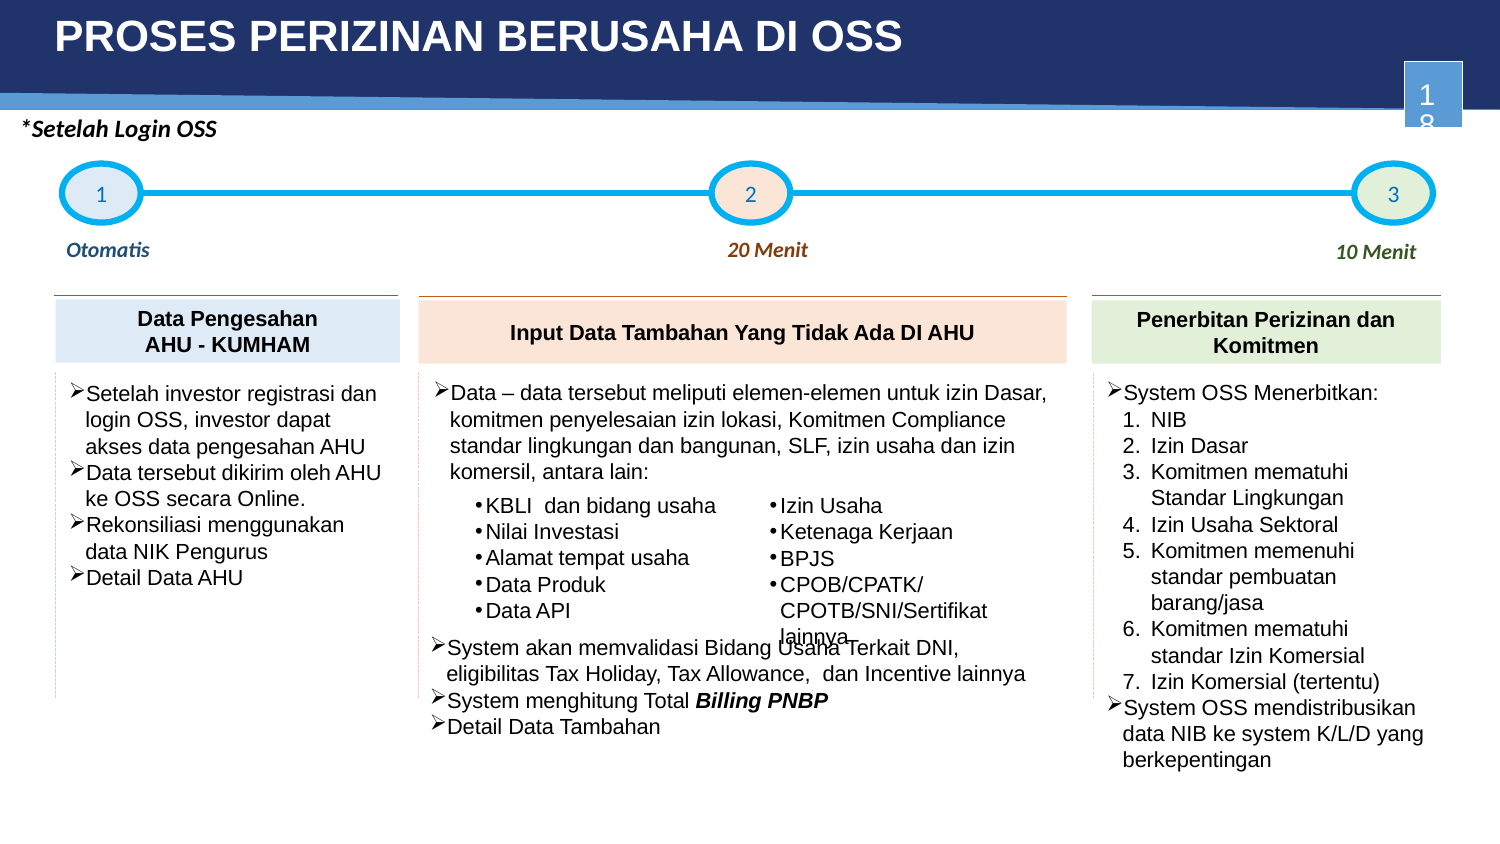

# PROSES PERIZINAN BERUSAHA DI OSS
18
*Setelah Login OSS
1
2
3
Otomatis
20 Menit
10 Menit
Data Pengesahan
AHU - KUMHAM
Input Data Tambahan Yang Tidak Ada DI AHU
Penerbitan Perizinan dan Komitmen
System OSS Menerbitkan:
NIB
Izin Dasar
Komitmen mematuhi Standar Lingkungan
Izin Usaha Sektoral
Komitmen memenuhi standar pembuatan barang/jasa
Komitmen mematuhi standar Izin Komersial
Izin Komersial (tertentu)
System OSS mendistribusikan data NIB ke system K/L/D yang berkepentingan

Data – data tersebut meliputi elemen-elemen untuk izin Dasar, komitmen penyelesaian izin lokasi, Komitmen Compliance standar lingkungan dan bangunan, SLF, izin usaha dan izin komersil, antara lain:
Setelah investor registrasi dan login OSS, investor dapat akses data pengesahan AHU
Data tersebut dikirim oleh AHU ke OSS secara Online.
Rekonsiliasi menggunakan data NIK Pengurus
Detail Data AHU
KBLI  dan bidang usaha
Nilai Investasi
Alamat tempat usaha
Data Produk
Data API
Izin Usaha
Ketenaga Kerjaan
BPJS
CPOB/CPATK/CPOTB/SNI/Sertifikat lainnya

System akan memvalidasi Bidang Usaha Terkait DNI, eligibilitas Tax Holiday, Tax Allowance,  dan Incentive lainnya
System menghitung Total Billing PNBP
Detail Data Tambahan